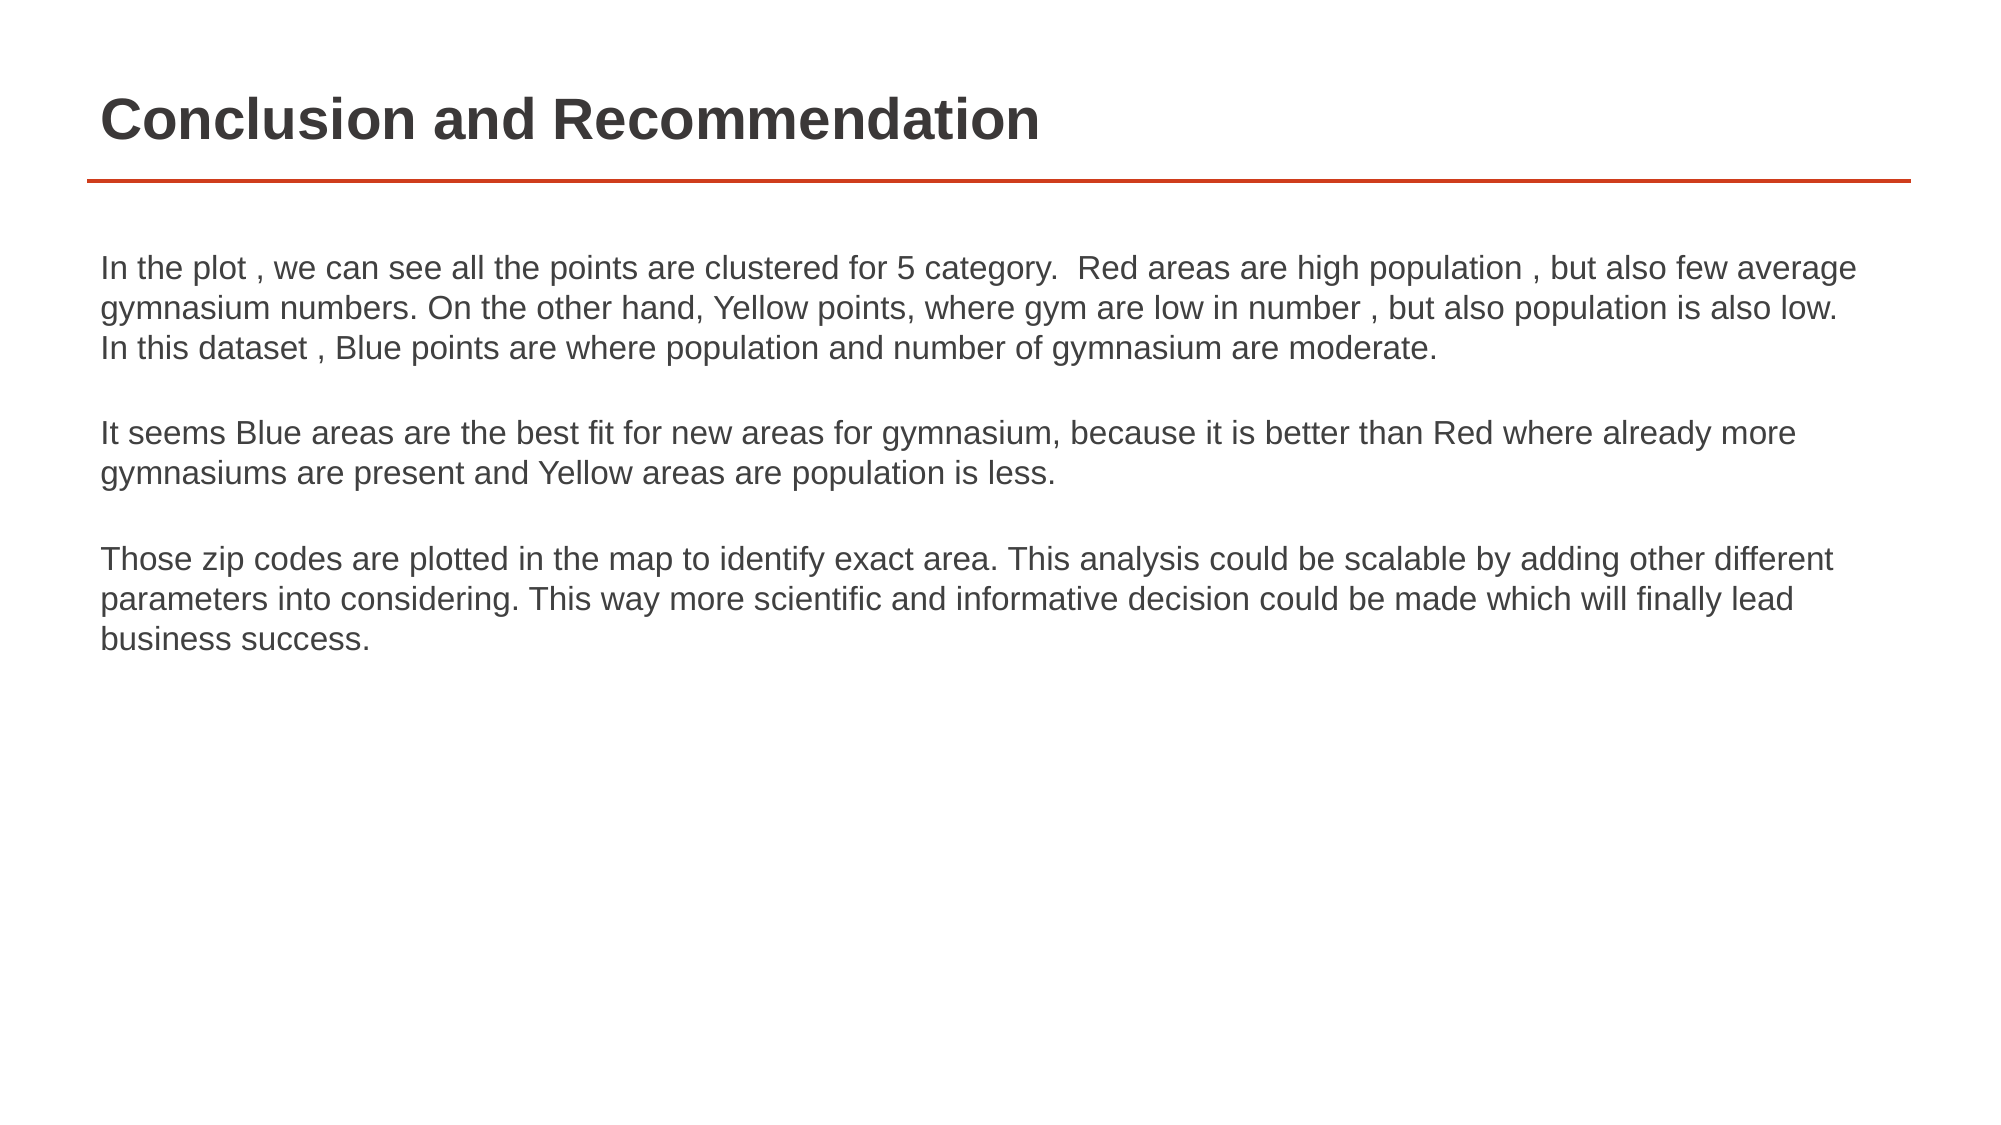

# Conclusion and Recommendation
In the plot , we can see all the points are clustered for 5 category.  Red areas are high population , but also few average gymnasium numbers. On the other hand, Yellow points, where gym are low in number , but also population is also low. In this dataset , Blue points are where population and number of gymnasium are moderate.
It seems Blue areas are the best fit for new areas for gymnasium, because it is better than Red where already more gymnasiums are present and Yellow areas are population is less.
Those zip codes are plotted in the map to identify exact area. This analysis could be scalable by adding other different parameters into considering. This way more scientific and informative decision could be made which will finally lead business success.